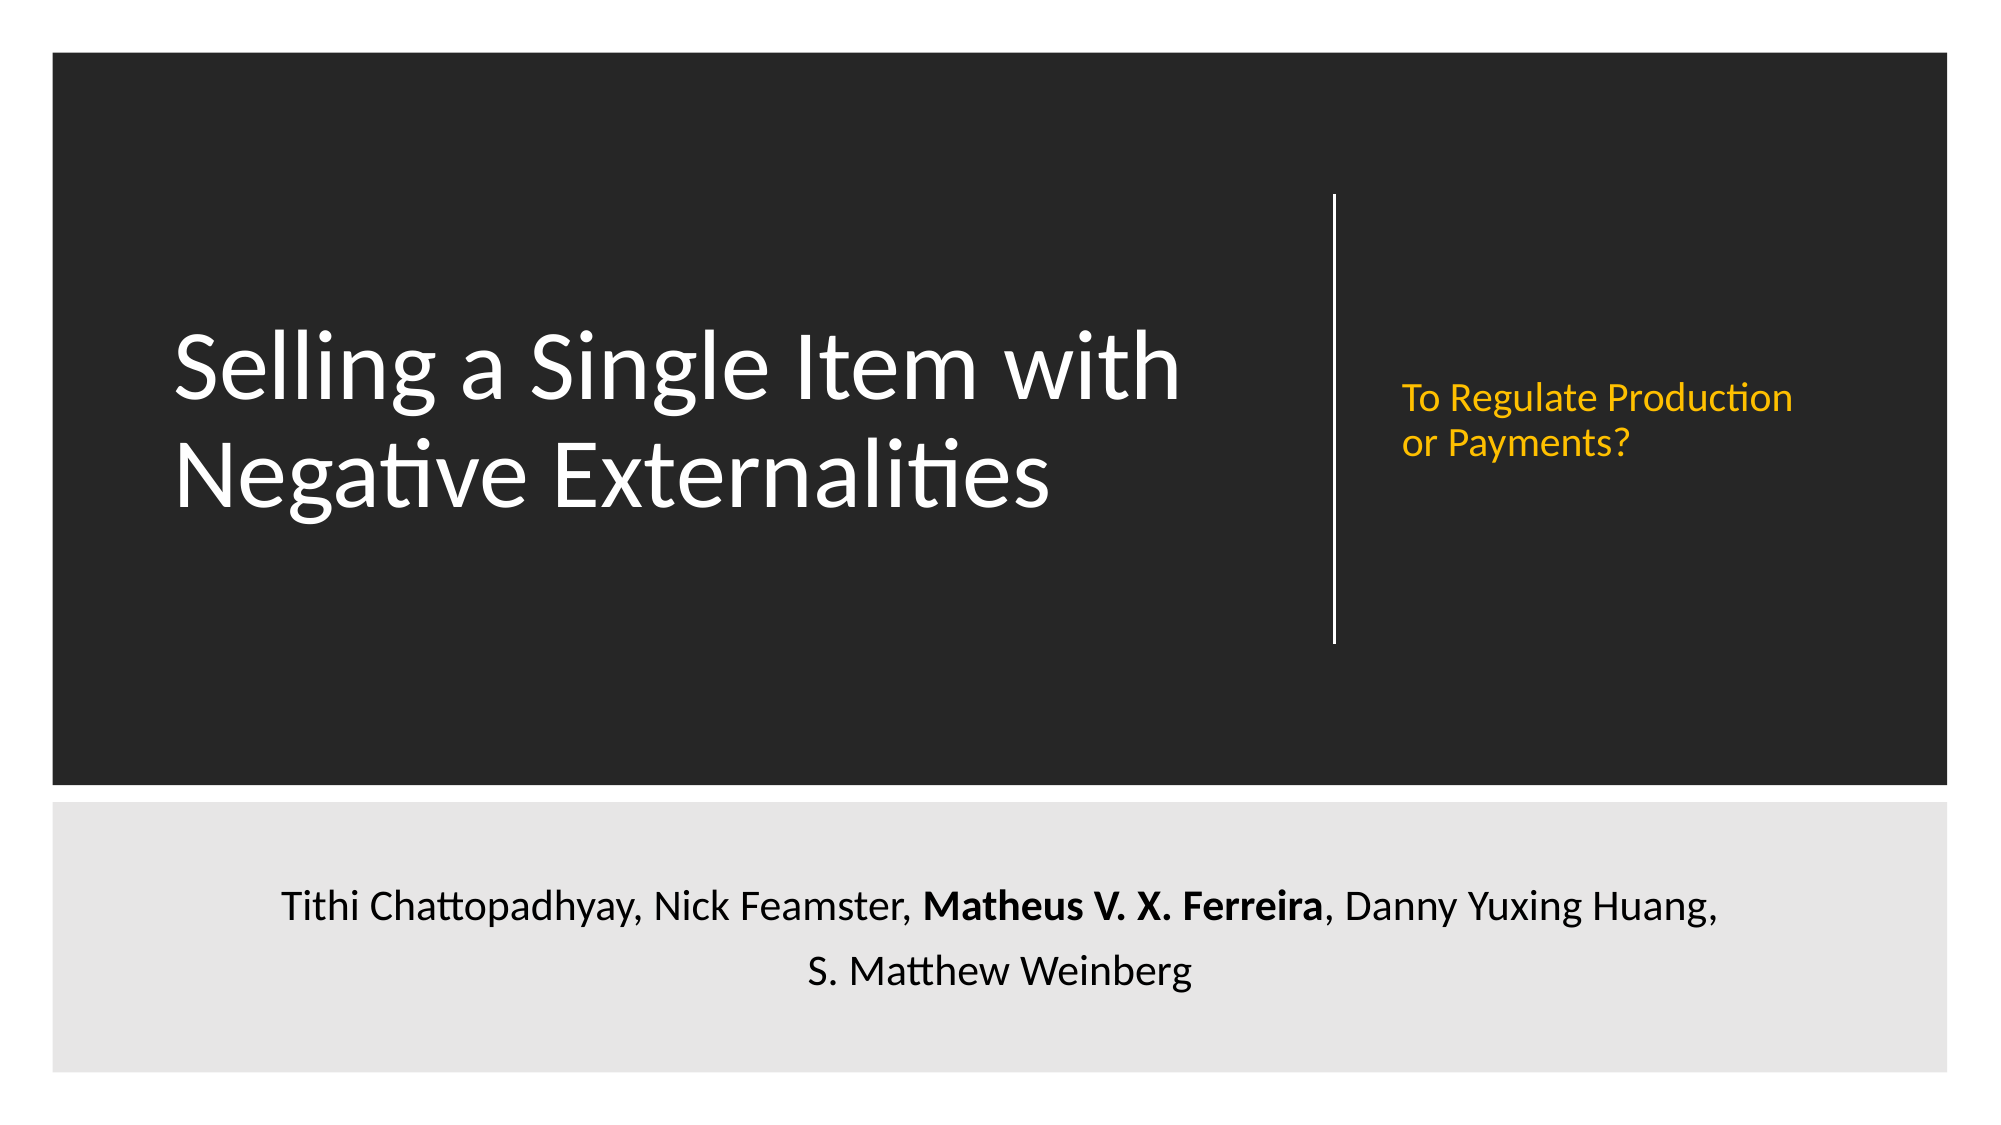

# Selling a Single Item with Negative Externalities
To Regulate Production or Payments?

Tithi Chattopadhyay, Nick Feamster, Matheus V. X. Ferreira, Danny Yuxing Huang,
S. Matthew Weinberg